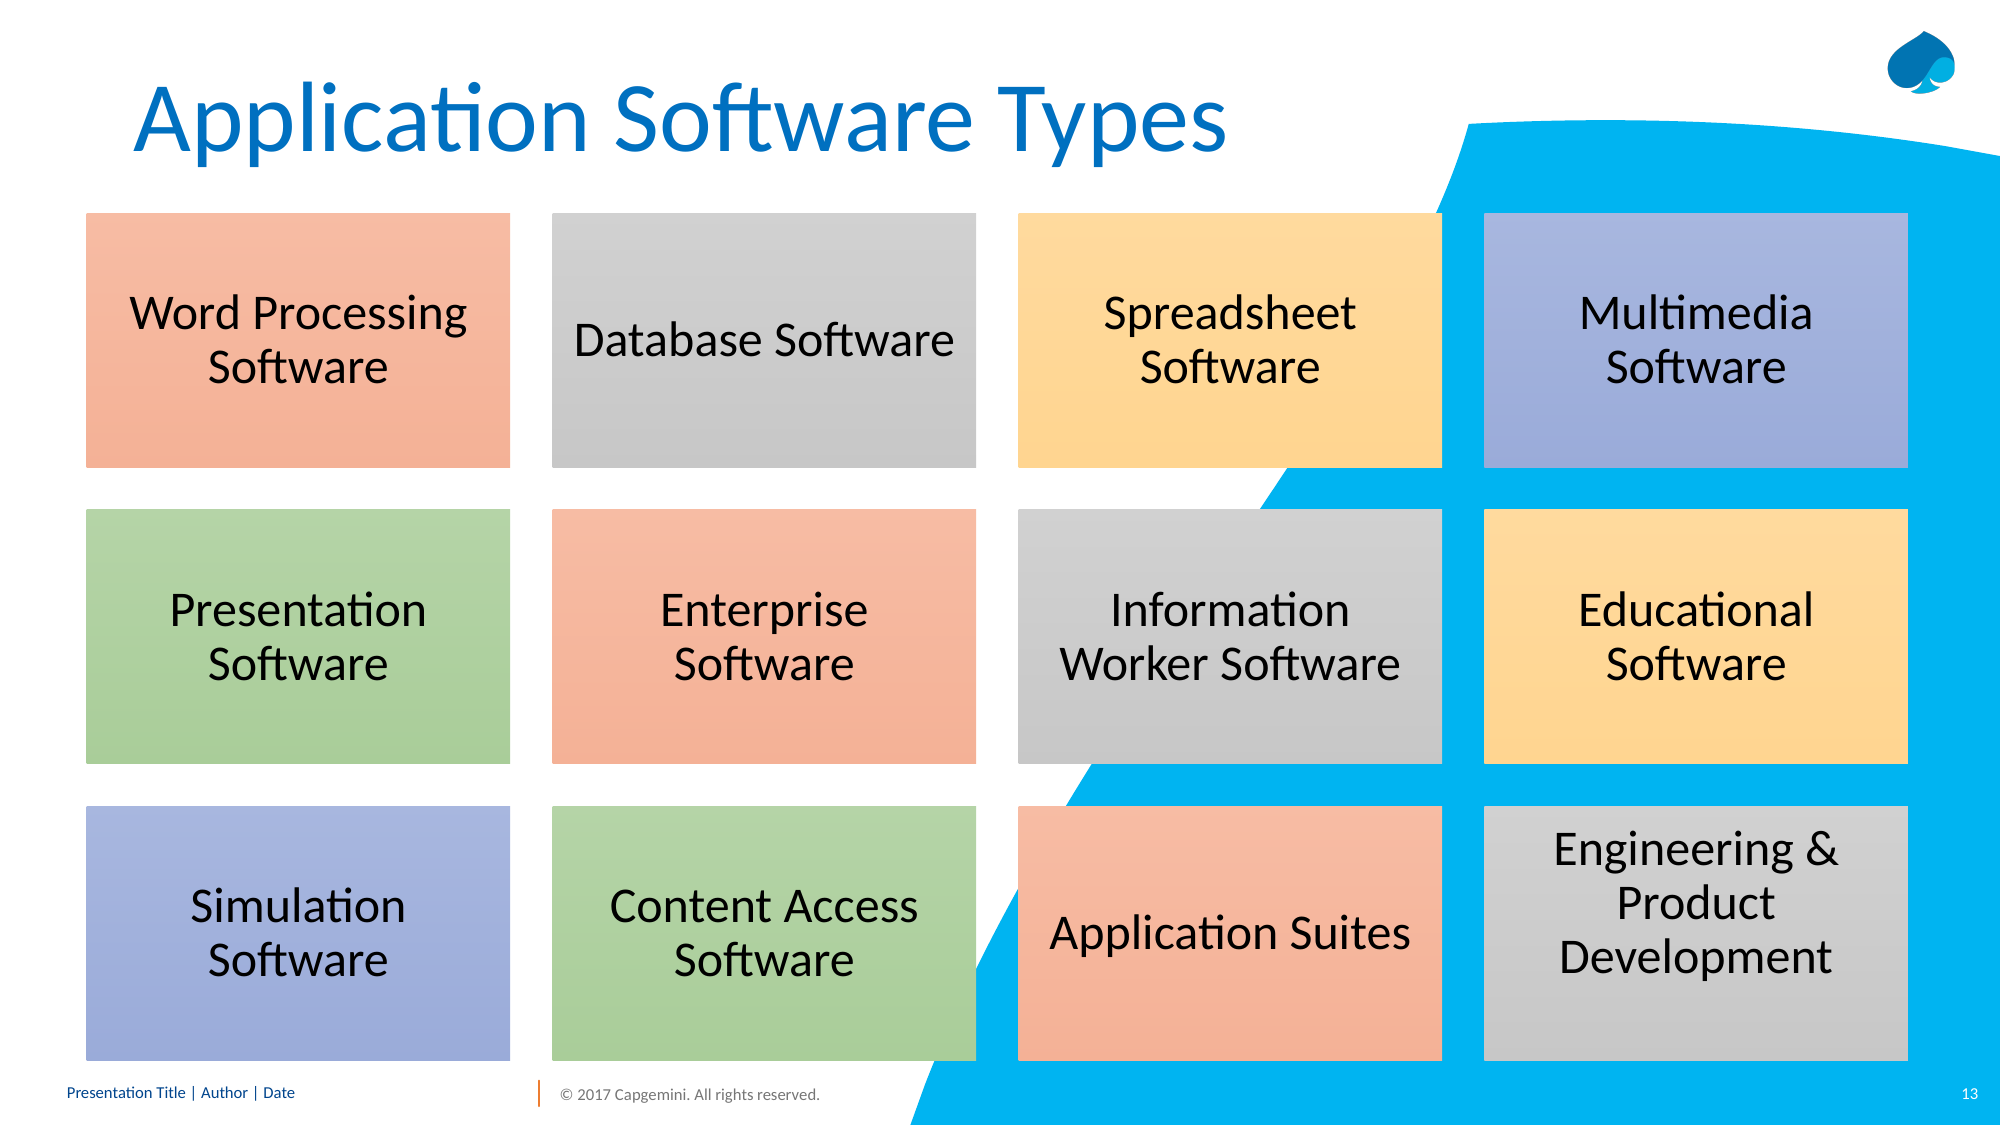

# Application Software Types
Word Processing Software
Database Software
Spreadsheet Software
Multimedia Software
Presentation Software
Enterprise Software
Information Worker Software
Educational Software
Simulation Software
Content Access Software
Application Suites
Engineering & Product Development